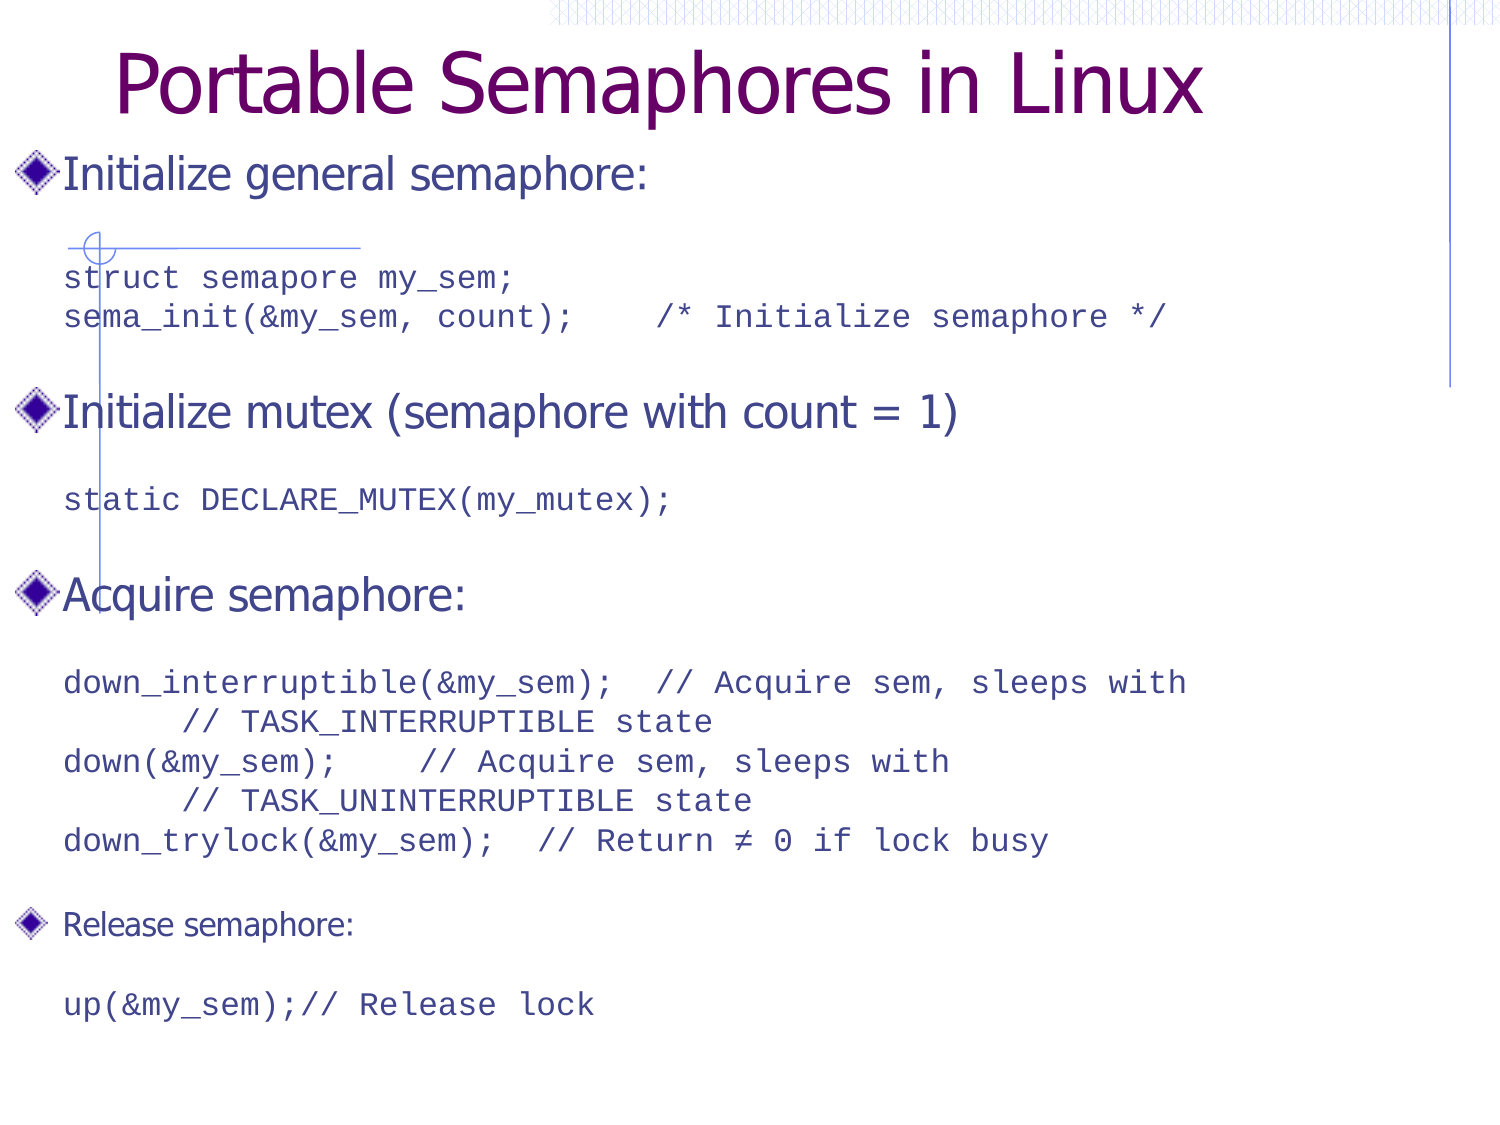

# Portable Semaphores in Linux
Initialize general semaphore:
struct semapore my_sem;
sema_init(&my_sem, count);	/* Initialize semaphore */
Initialize mutex (semaphore with count = 1)
static DECLARE_MUTEX(my_mutex);
Acquire semaphore:
down_interruptible(&my_sem);	// Acquire sem, sleeps with
					// TASK_INTERRUPTIBLE state
down(&my_sem);			// Acquire sem, sleeps with
					// TASK_UNINTERRUPTIBLE state
down_trylock(&my_sem);		// Return ≠ 0 if lock busy
Release semaphore:
up(&my_sem);			// Release lock